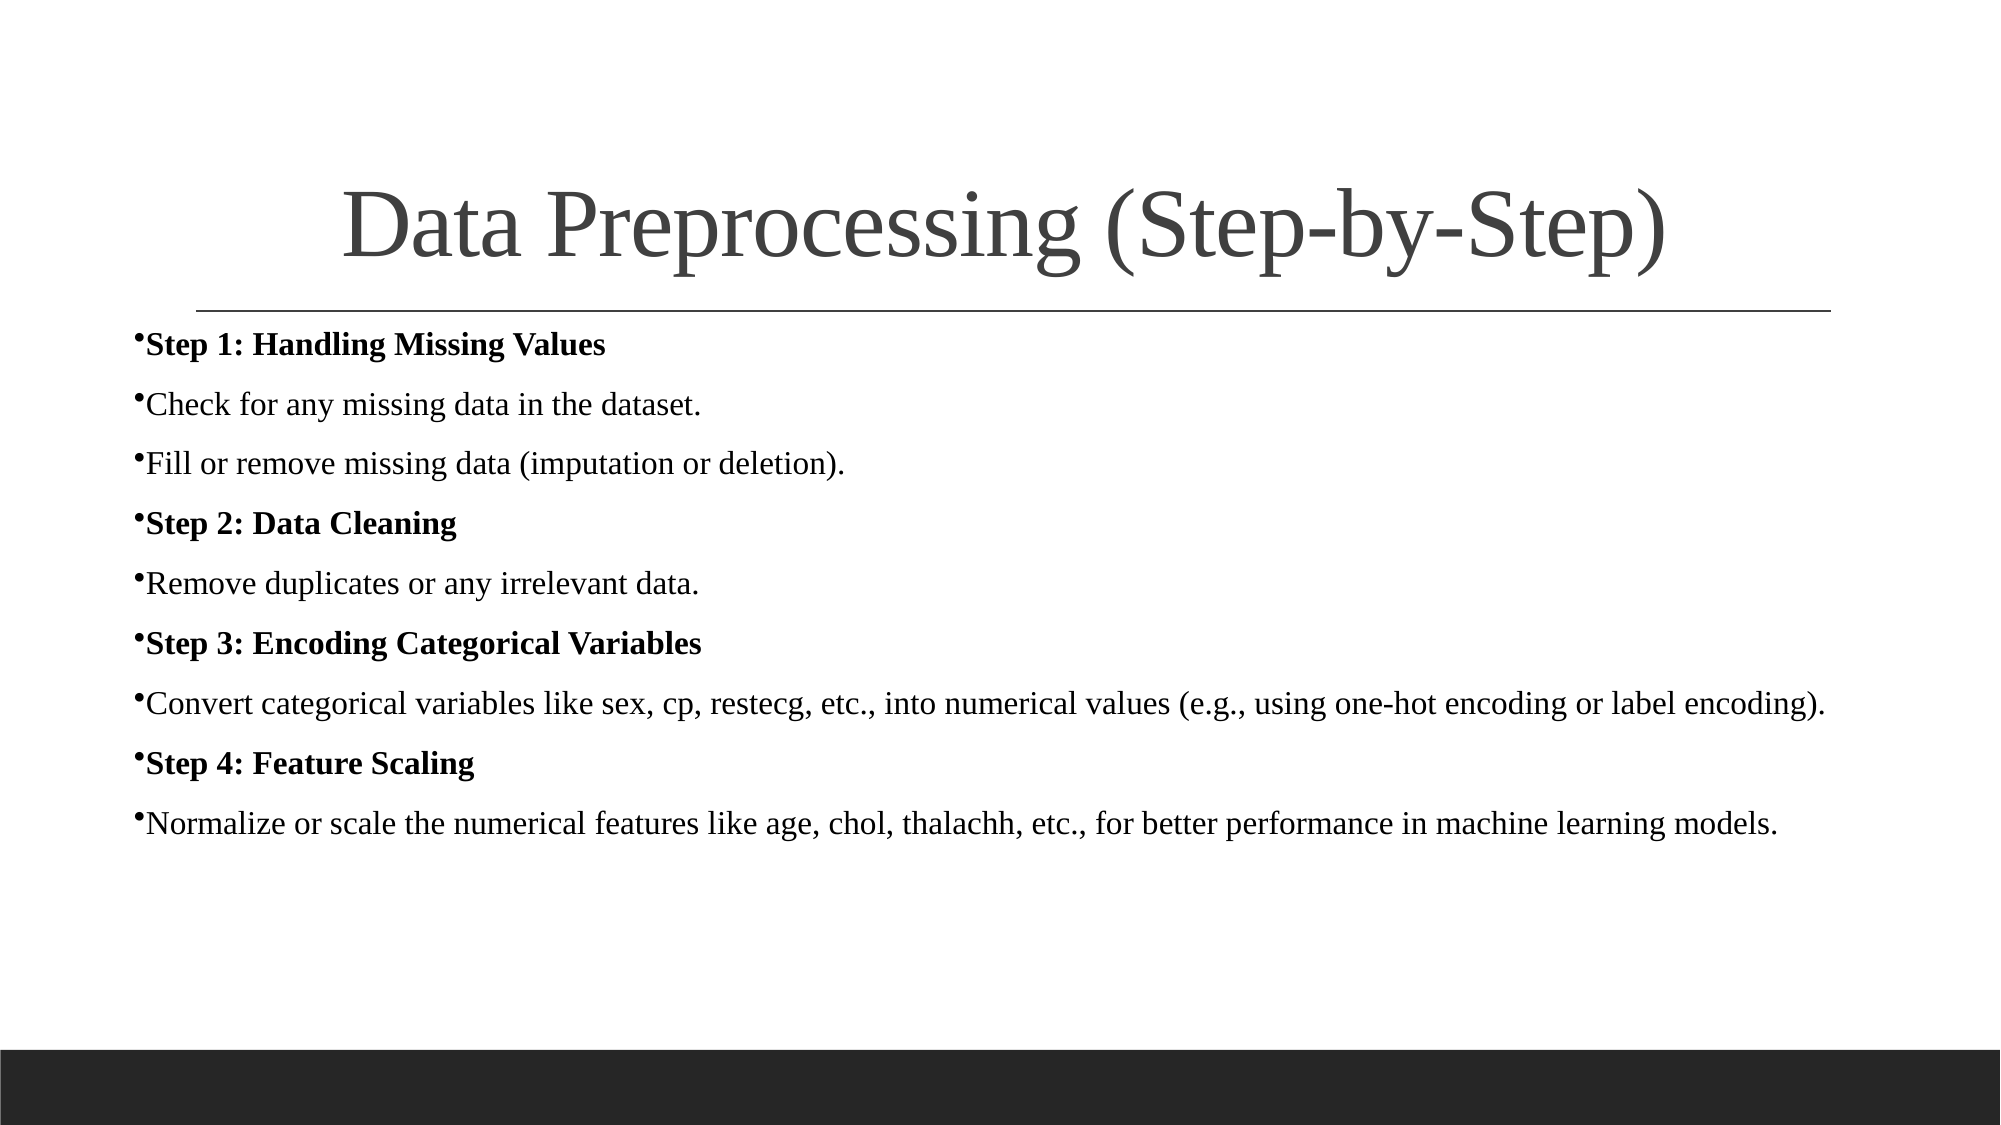

# Data Preprocessing (Step-by-Step)
Step 1: Handling Missing Values
Check for any missing data in the dataset.
Fill or remove missing data (imputation or deletion).
Step 2: Data Cleaning
Remove duplicates or any irrelevant data.
Step 3: Encoding Categorical Variables
Convert categorical variables like sex, cp, restecg, etc., into numerical values (e.g., using one-hot encoding or label encoding).
Step 4: Feature Scaling
Normalize or scale the numerical features like age, chol, thalachh, etc., for better performance in machine learning models.